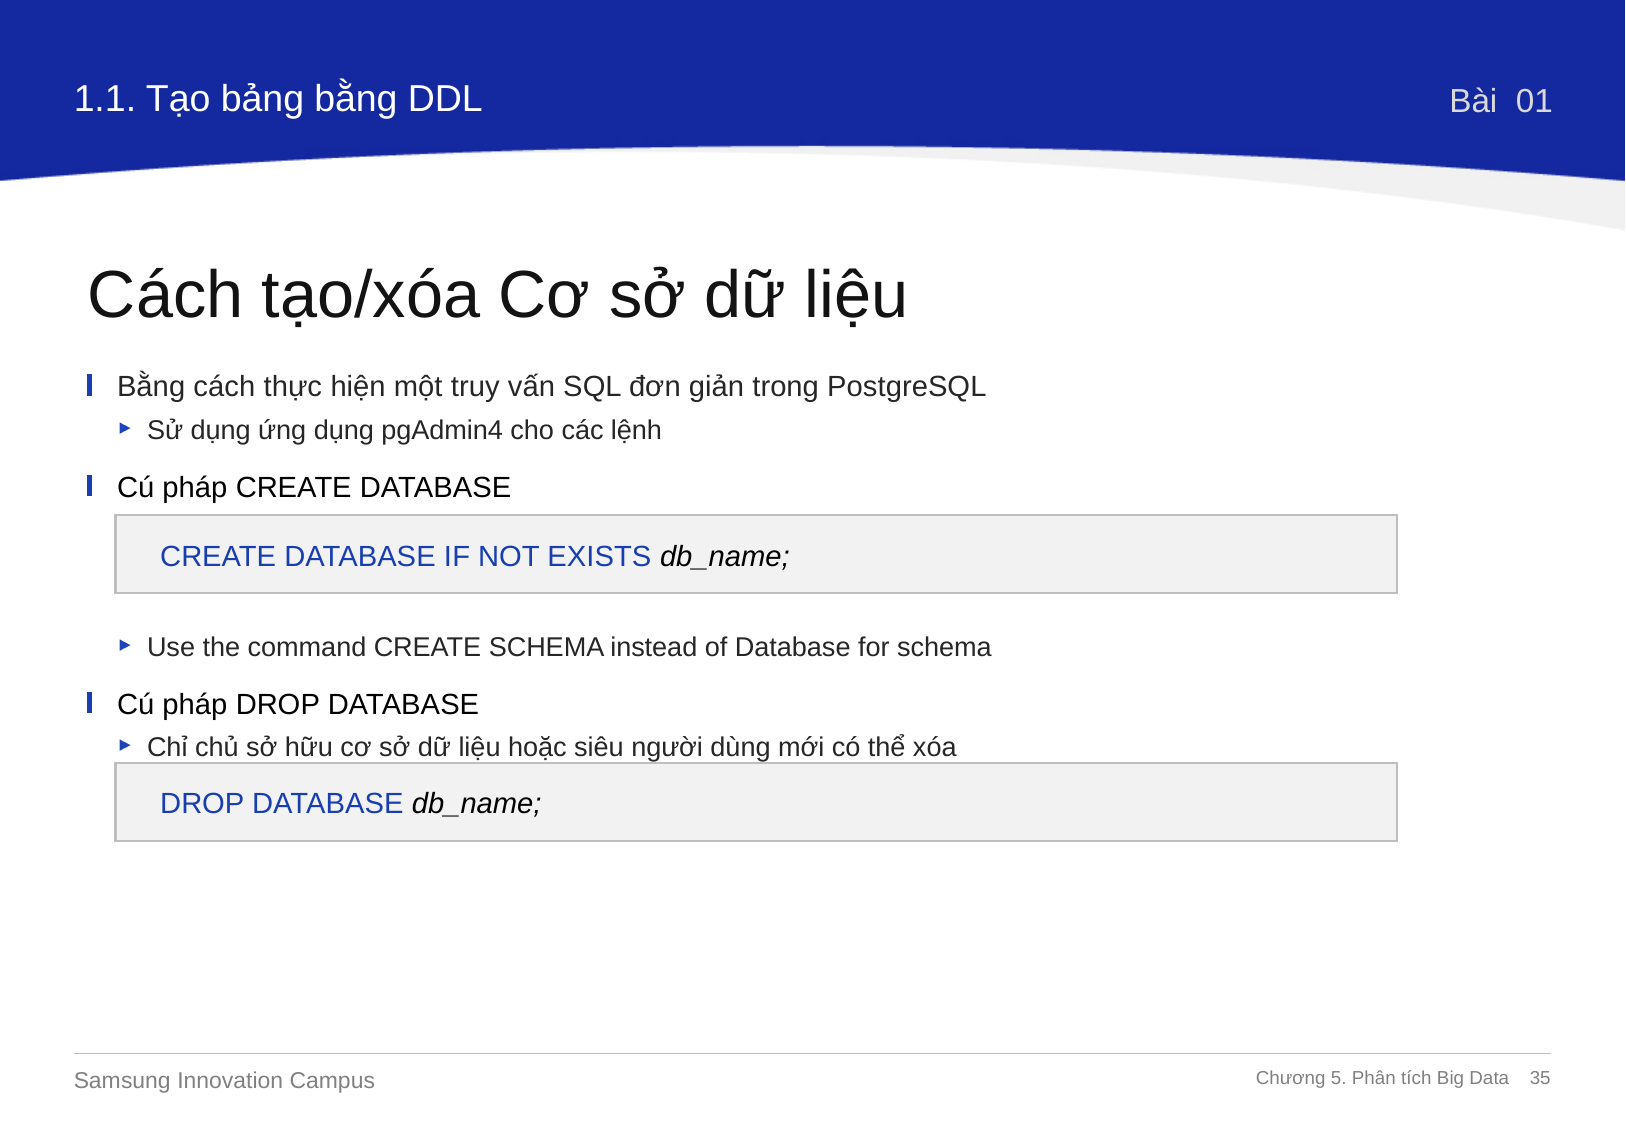

1.1. Tạo bảng bằng DDL
Bài  01
Cách tạo/xóa Cơ sở dữ liệu
Bằng cách thực hiện một truy vấn SQL đơn giản trong PostgreSQL
Sử dụng ứng dụng pgAdmin4 cho các lệnh
Cú pháp CREATE DATABASE

Use the command CREATE SCHEMA instead of Database for schema
Cú pháp DROP DATABASE
Chỉ chủ sở hữu cơ sở dữ liệu hoặc siêu người dùng mới có thể xóa

CREATE DATABASE IF NOT EXISTS db_name;
DROP DATABASE db_name;